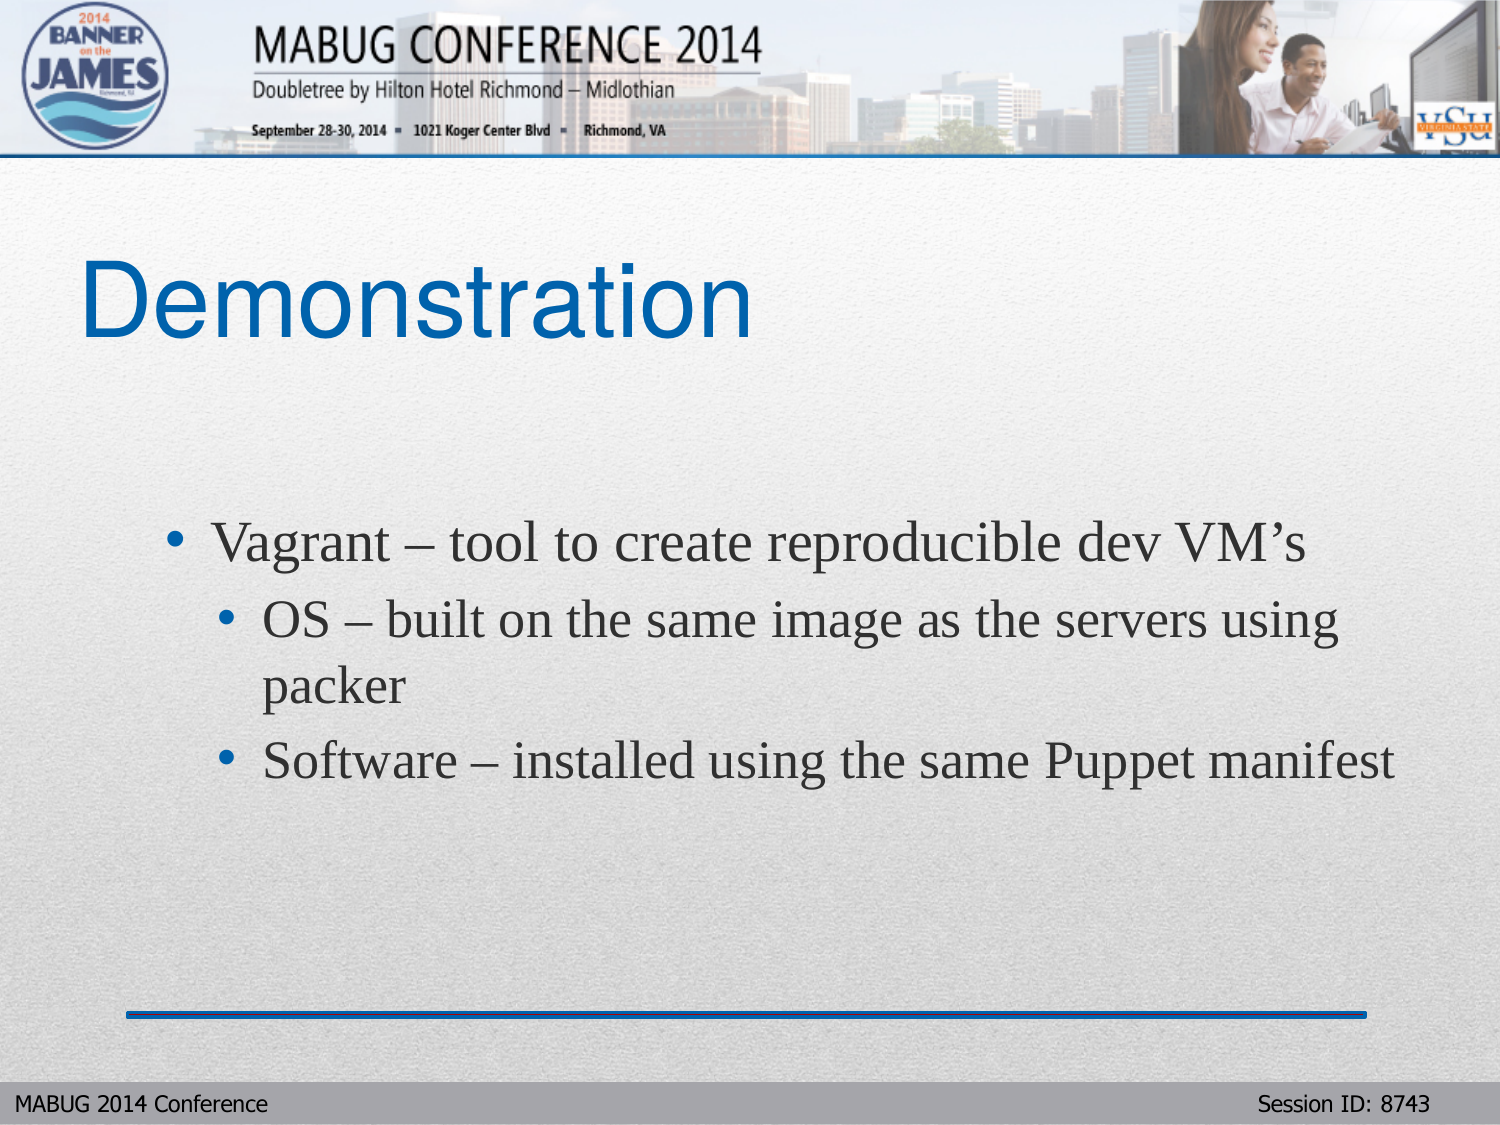

# Demonstration
Vagrant – tool to create reproducible dev VM’s
OS – built on the same image as the servers using packer
Software – installed using the same Puppet manifest